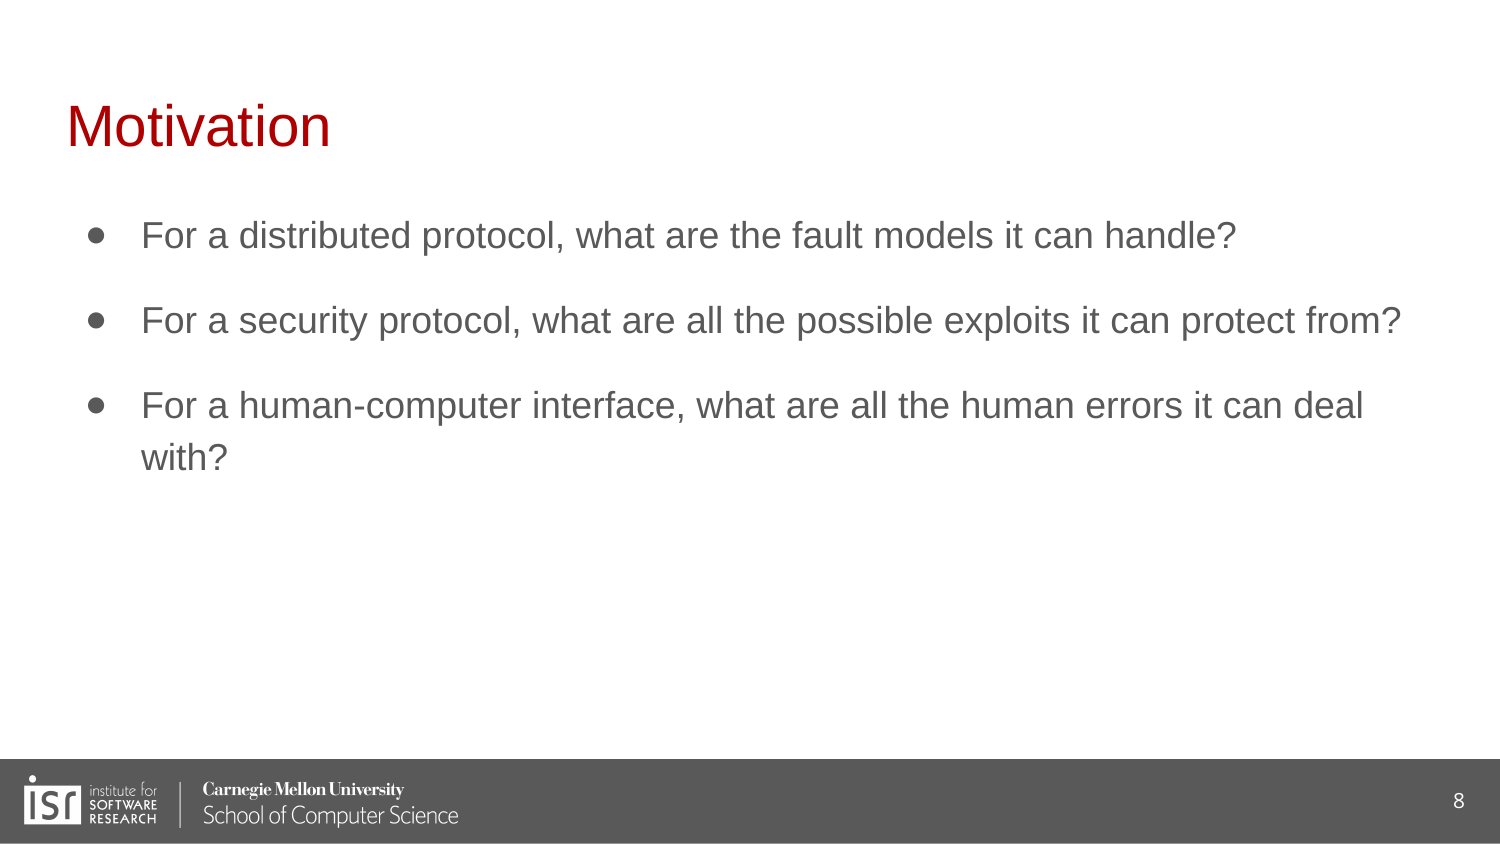

# Motivation
For a distributed protocol, what are the fault models it can handle?
For a security protocol, what are all the possible exploits it can protect from?
For a human-computer interface, what are all the human errors it can deal with?

8